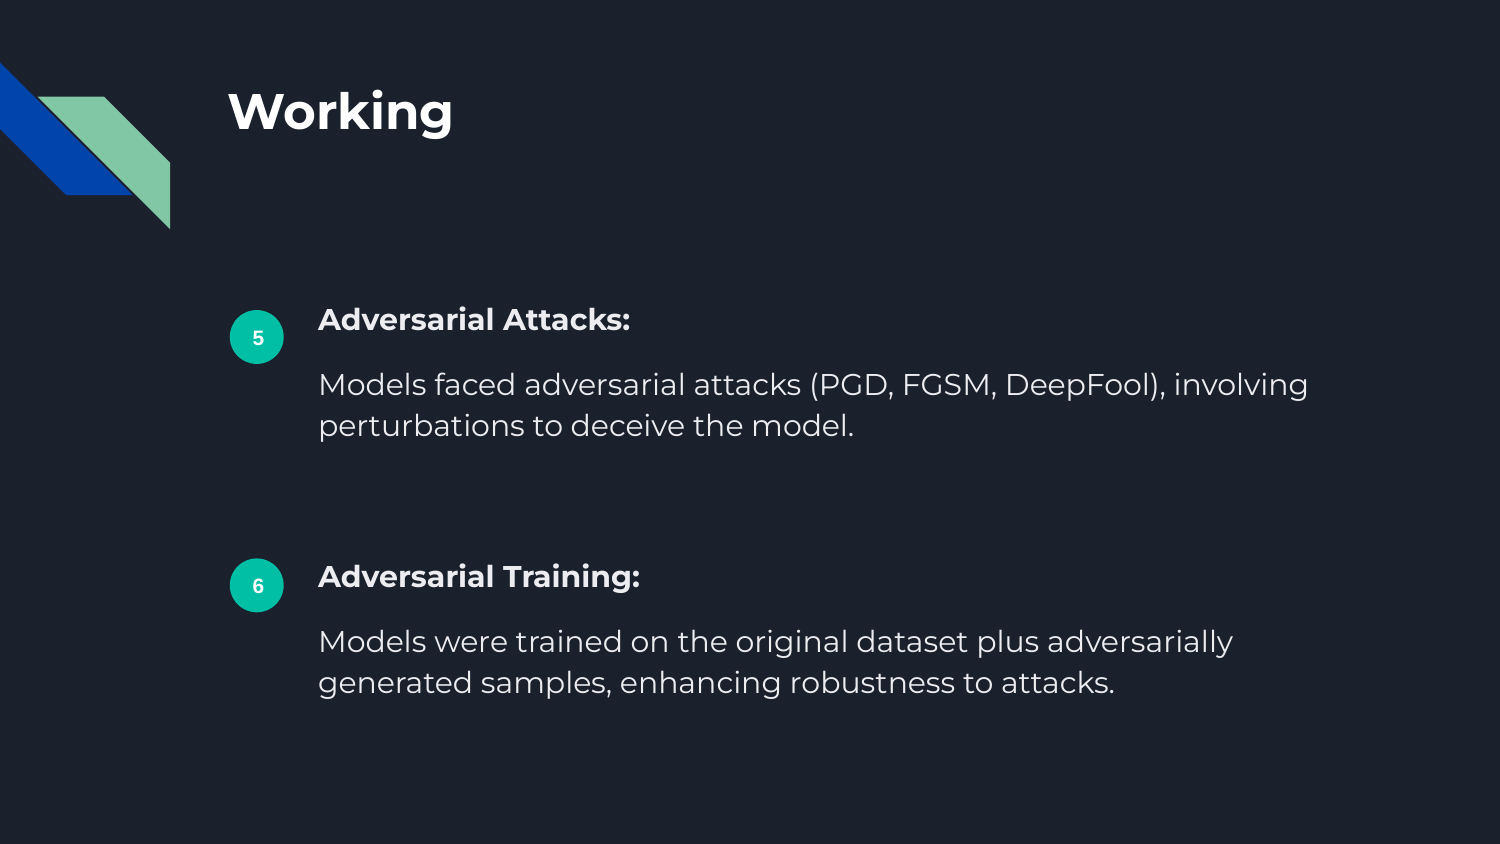

# Working
Adversarial Attacks:
Models faced adversarial attacks (PGD, FGSM, DeepFool), involving perturbations to deceive the model.
5
Adversarial Training:
Models were trained on the original dataset plus adversarially generated samples, enhancing robustness to attacks.
6